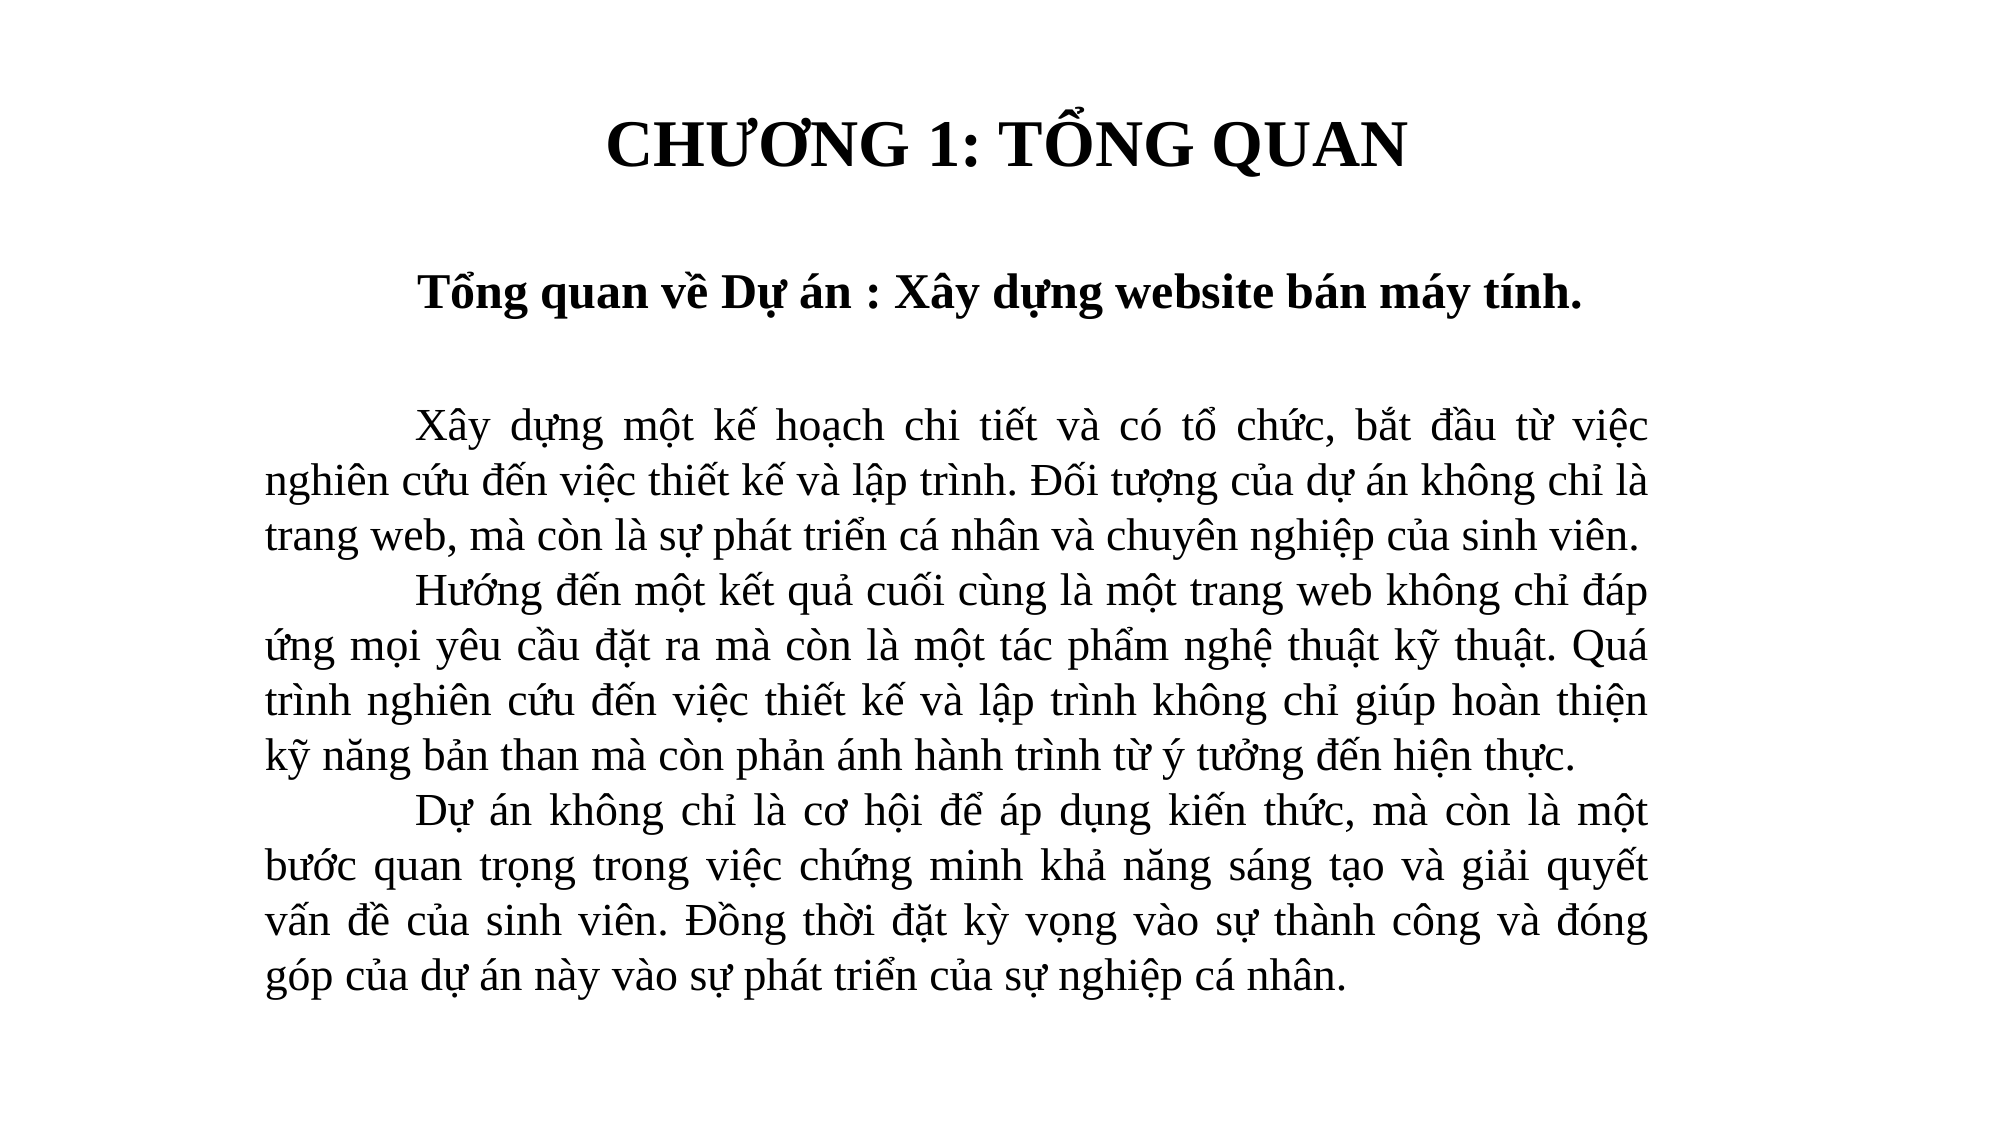

# CHƯƠNG 1: TỔNG QUAN
Tổng quan về Dự án : Xây dựng website bán máy tính.
	Xây dựng một kế hoạch chi tiết và có tổ chức, bắt đầu từ việc nghiên cứu đến việc thiết kế và lập trình. Đối tượng của dự án không chỉ là trang web, mà còn là sự phát triển cá nhân và chuyên nghiệp của sinh viên.
	Hướng đến một kết quả cuối cùng là một trang web không chỉ đáp ứng mọi yêu cầu đặt ra mà còn là một tác phẩm nghệ thuật kỹ thuật. Quá trình nghiên cứu đến việc thiết kế và lập trình không chỉ giúp hoàn thiện kỹ năng bản than mà còn phản ánh hành trình từ ý tưởng đến hiện thực.
	Dự án không chỉ là cơ hội để áp dụng kiến thức, mà còn là một bước quan trọng trong việc chứng minh khả năng sáng tạo và giải quyết vấn đề của sinh viên. Đồng thời đặt kỳ vọng vào sự thành công và đóng góp của dự án này vào sự phát triển của sự nghiệp cá nhân.